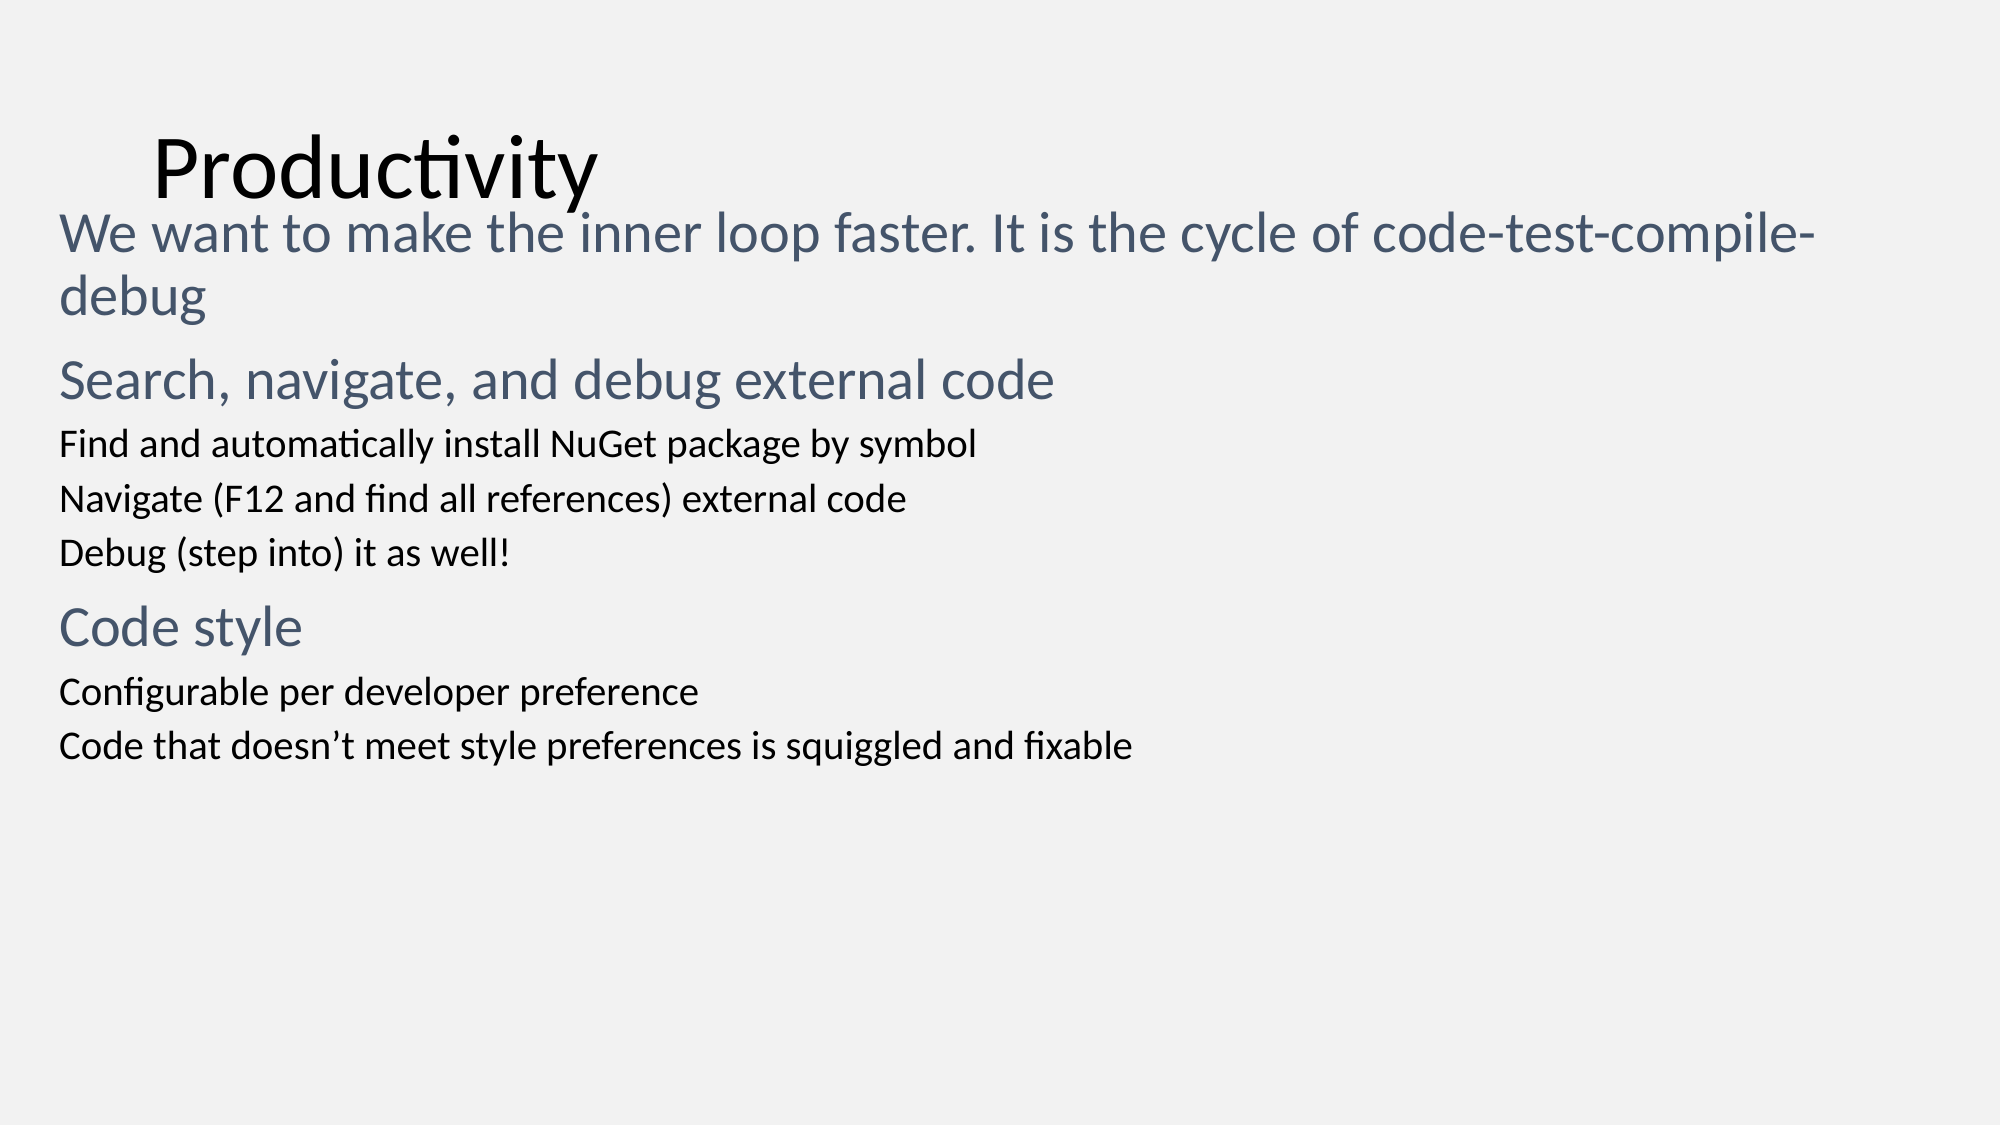

# Productivity
We want to make the inner loop faster. It is the cycle of code-test-compile-debug
Search, navigate, and debug external code
Find and automatically install NuGet package by symbol
Navigate (F12 and find all references) external code
Debug (step into) it as well!
Code style
Configurable per developer preference
Code that doesn’t meet style preferences is squiggled and fixable